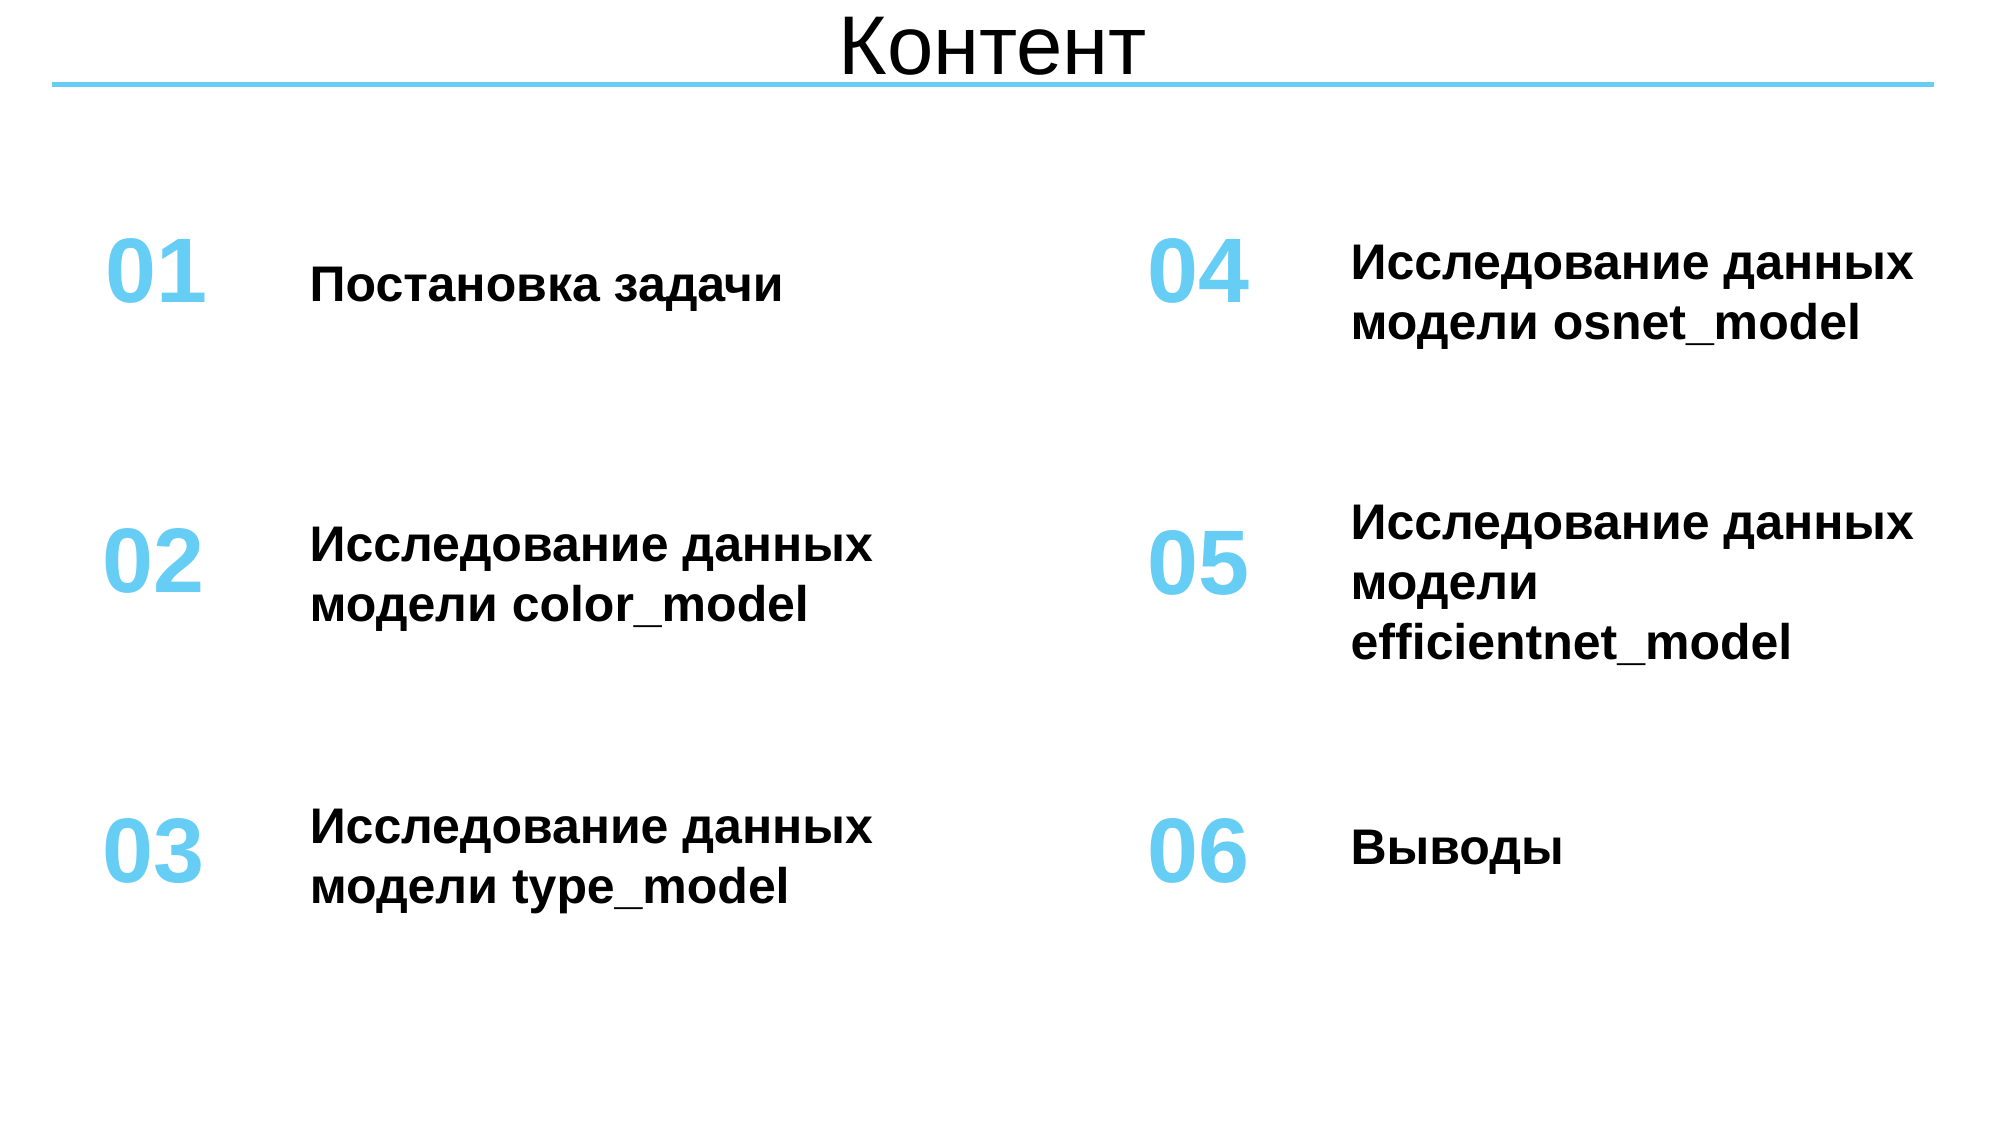

Контент
Исследование данных модели osnet_model
01
04
Постановка задачи
Исследование данных модели color_model
02
05
Исследование данных модели efficientnet_model
Исследование данных модели type_model
Выводы
03
06